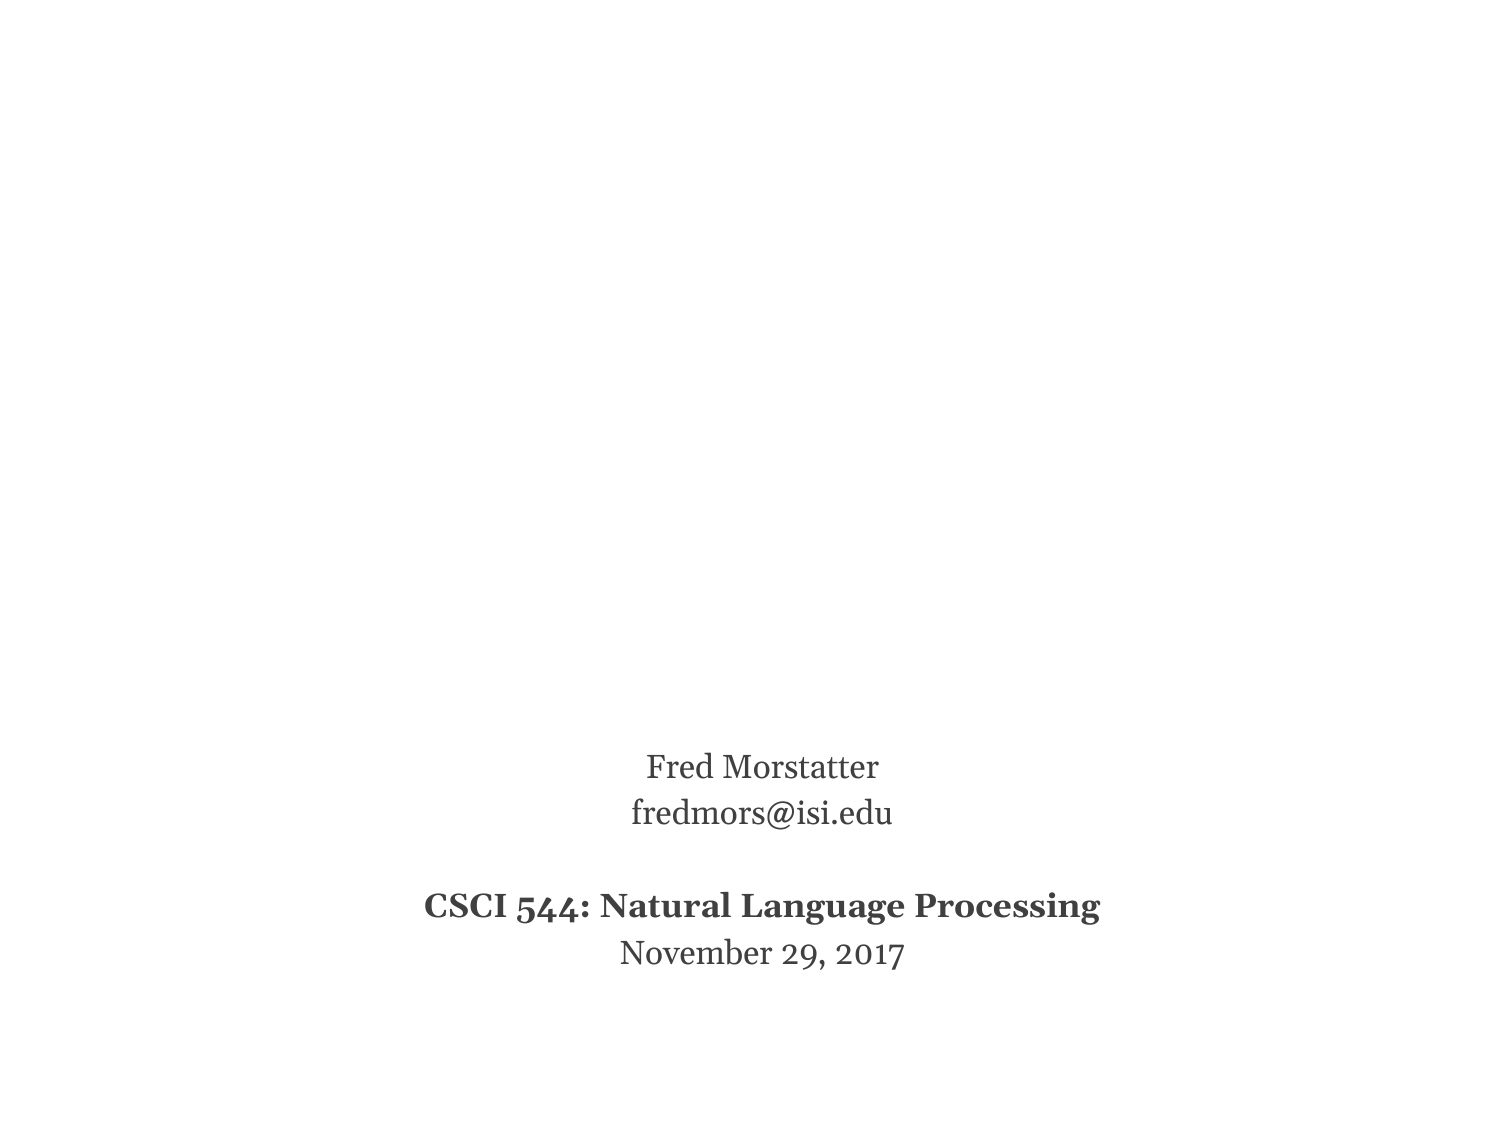

# Social Media Mining: The Good Parts
Fred Morstatter
fredmors@isi.edu

CSCI 544: Natural Language Processing
November 29, 2017